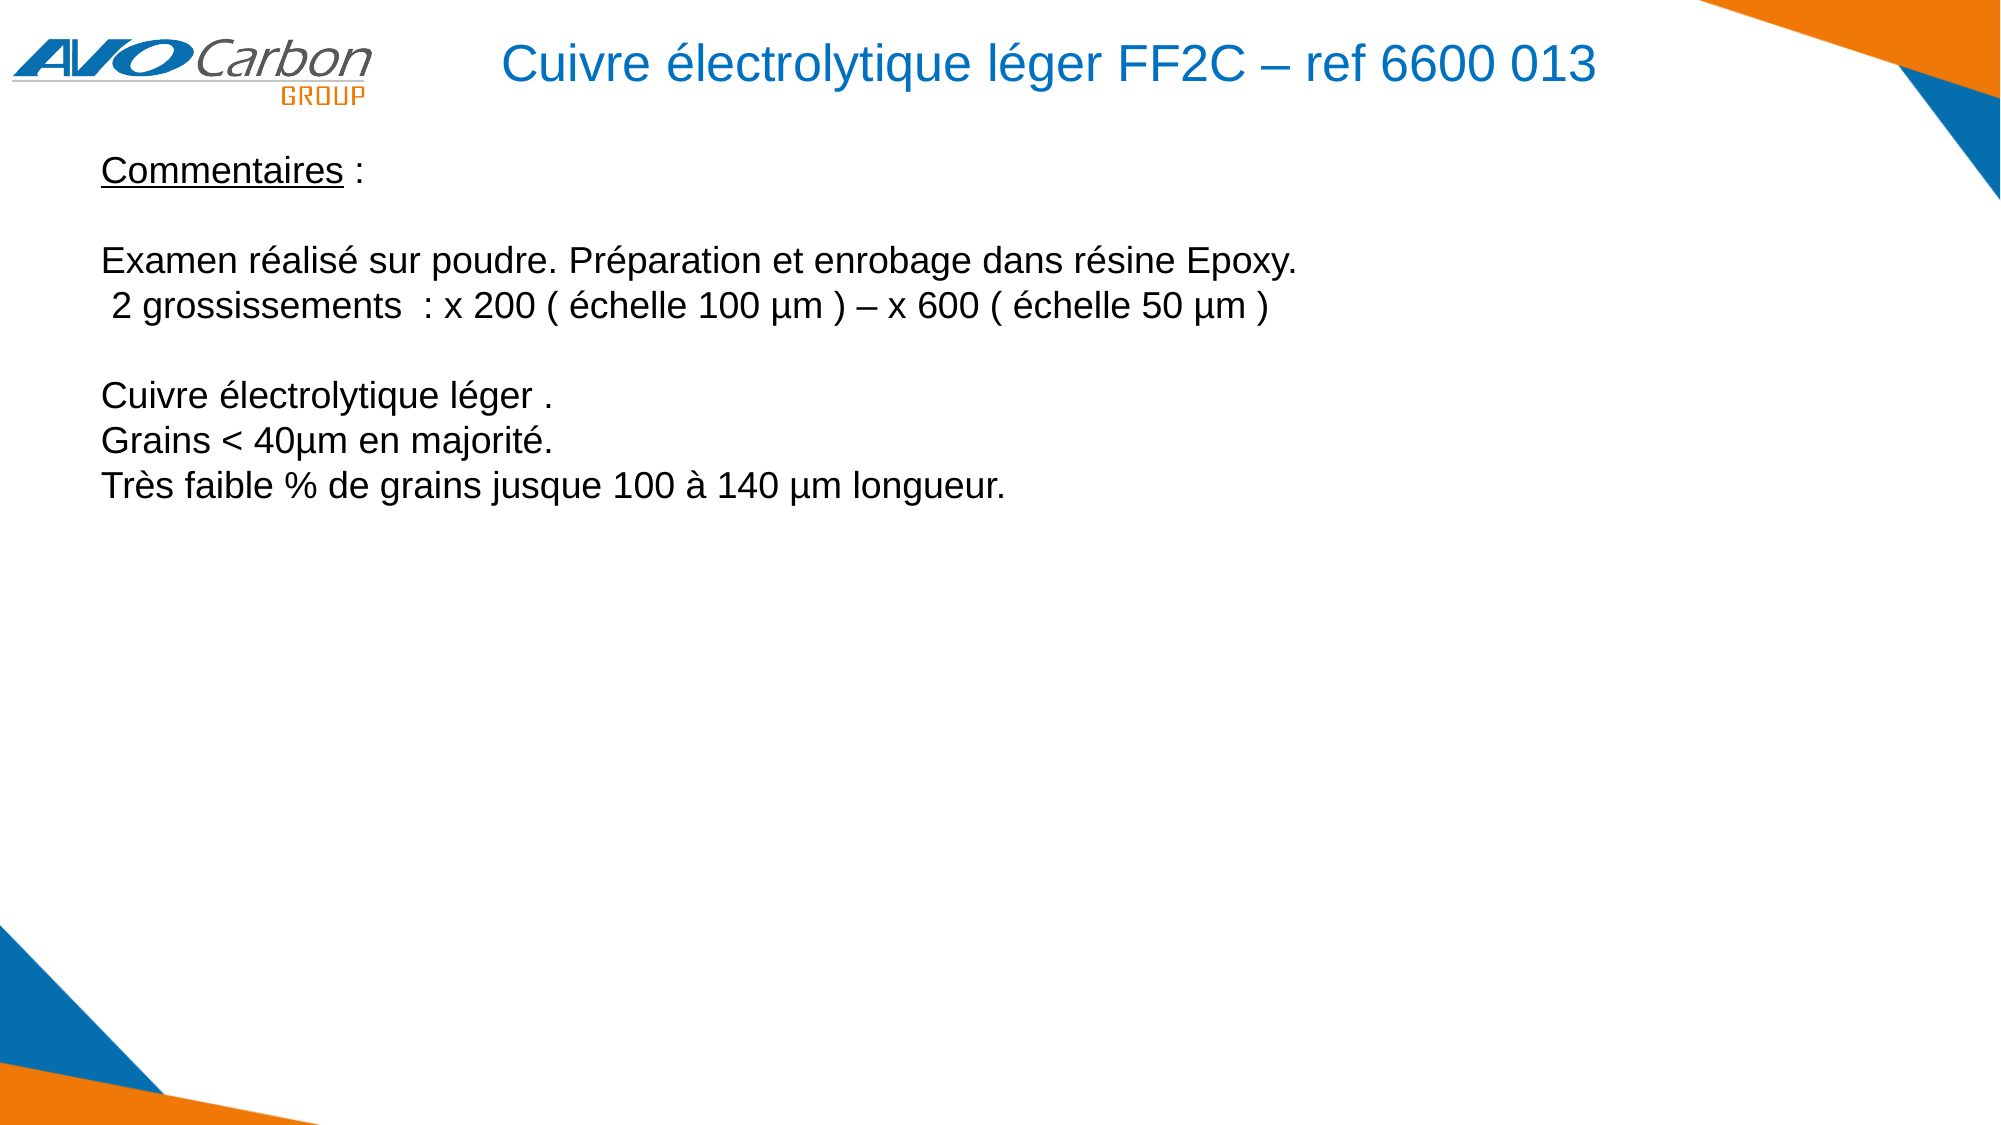

Cuivre électrolytique léger FF2C – ref 6600 013
Commentaires :

Examen réalisé sur poudre. Préparation et enrobage dans résine Epoxy.
 2 grossissements  : x 200 ( échelle 100 µm ) – x 600 ( échelle 50 µm )

Cuivre électrolytique léger .
Grains < 40µm en majorité.
Très faible % de grains jusque 100 à 140 µm longueur.